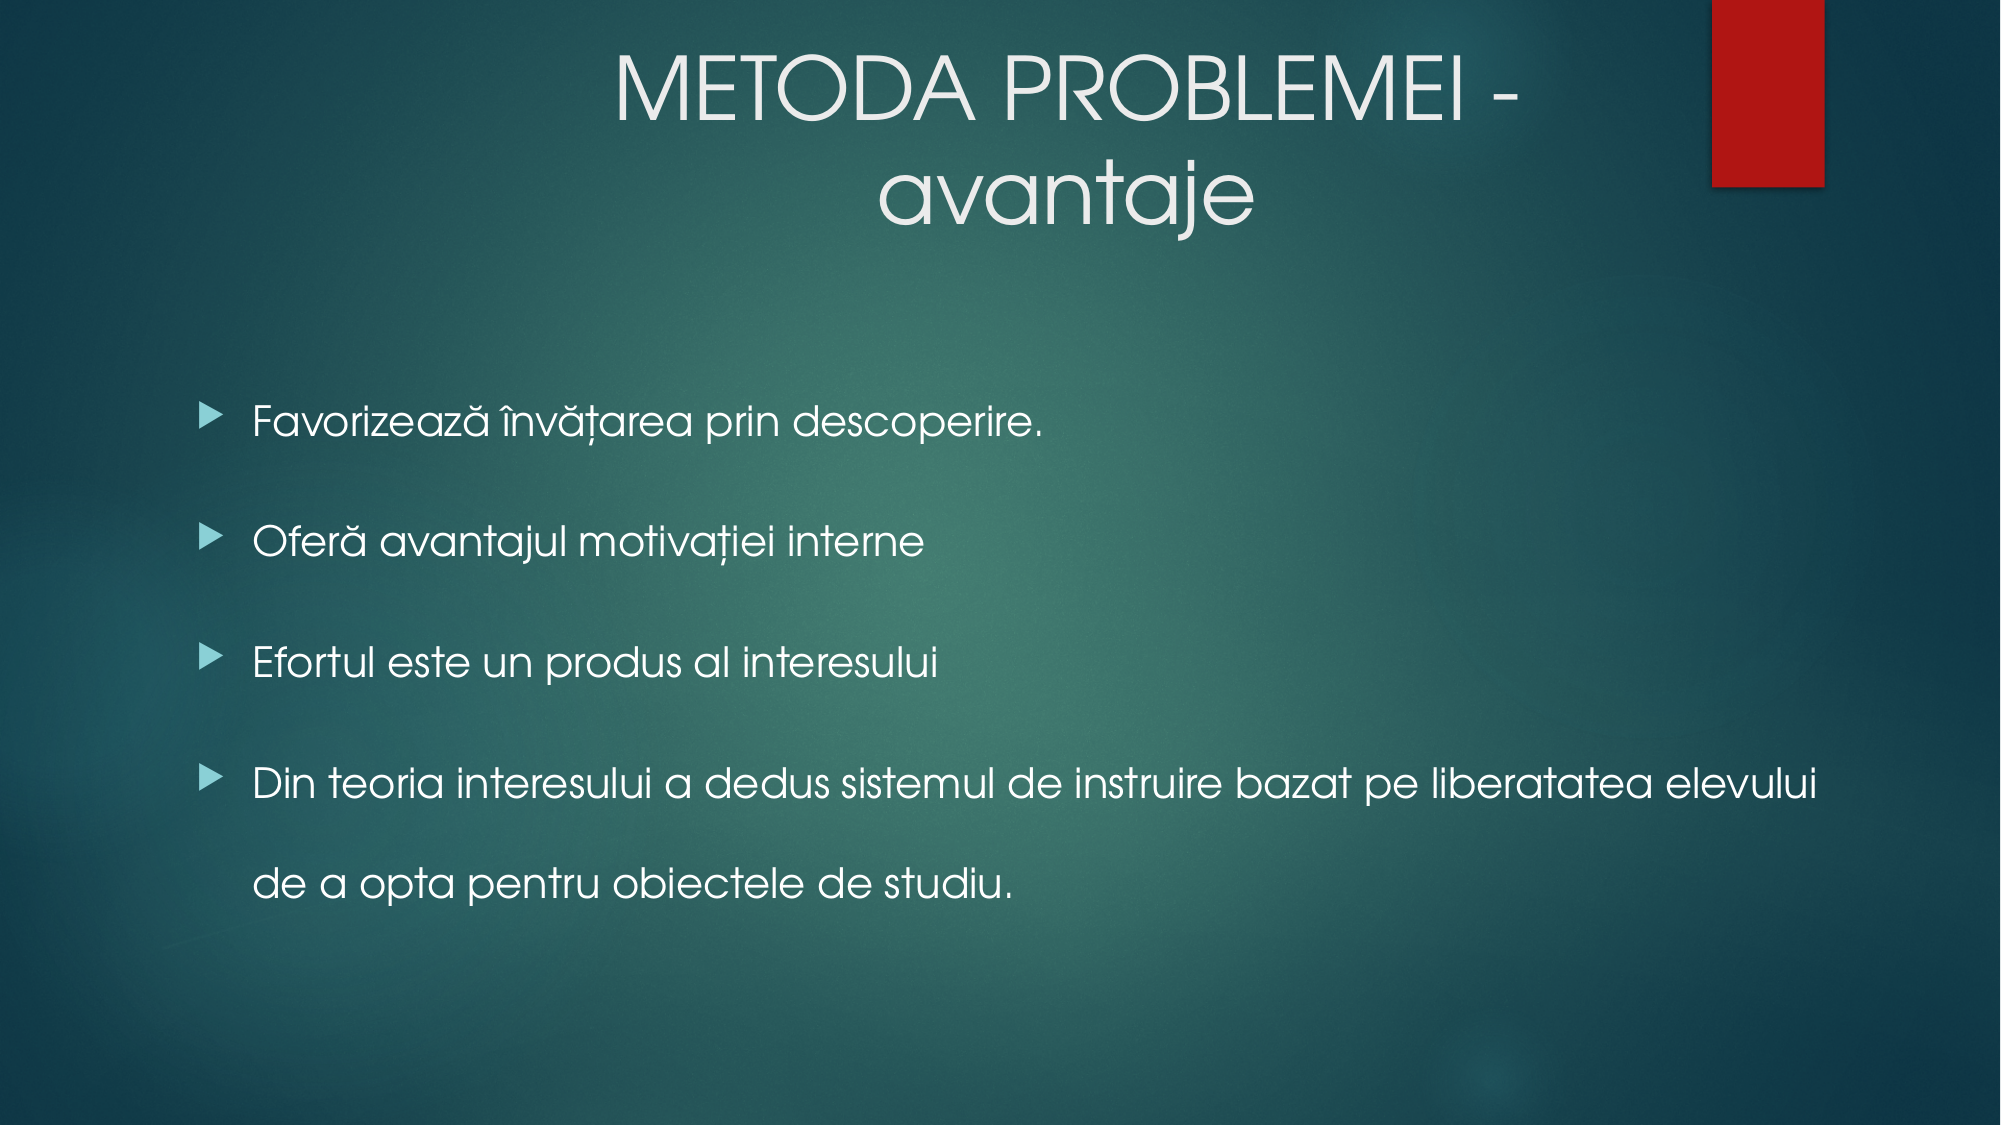

# METODA PROBLEMEI - avantaje
Favorizează învățarea prin descoperire.
Oferă avantajul motivației interne
Efortul este un produs al interesului
Din teoria interesului a dedus sistemul de instruire bazat pe liberatatea elevului de a opta pentru obiectele de studiu.